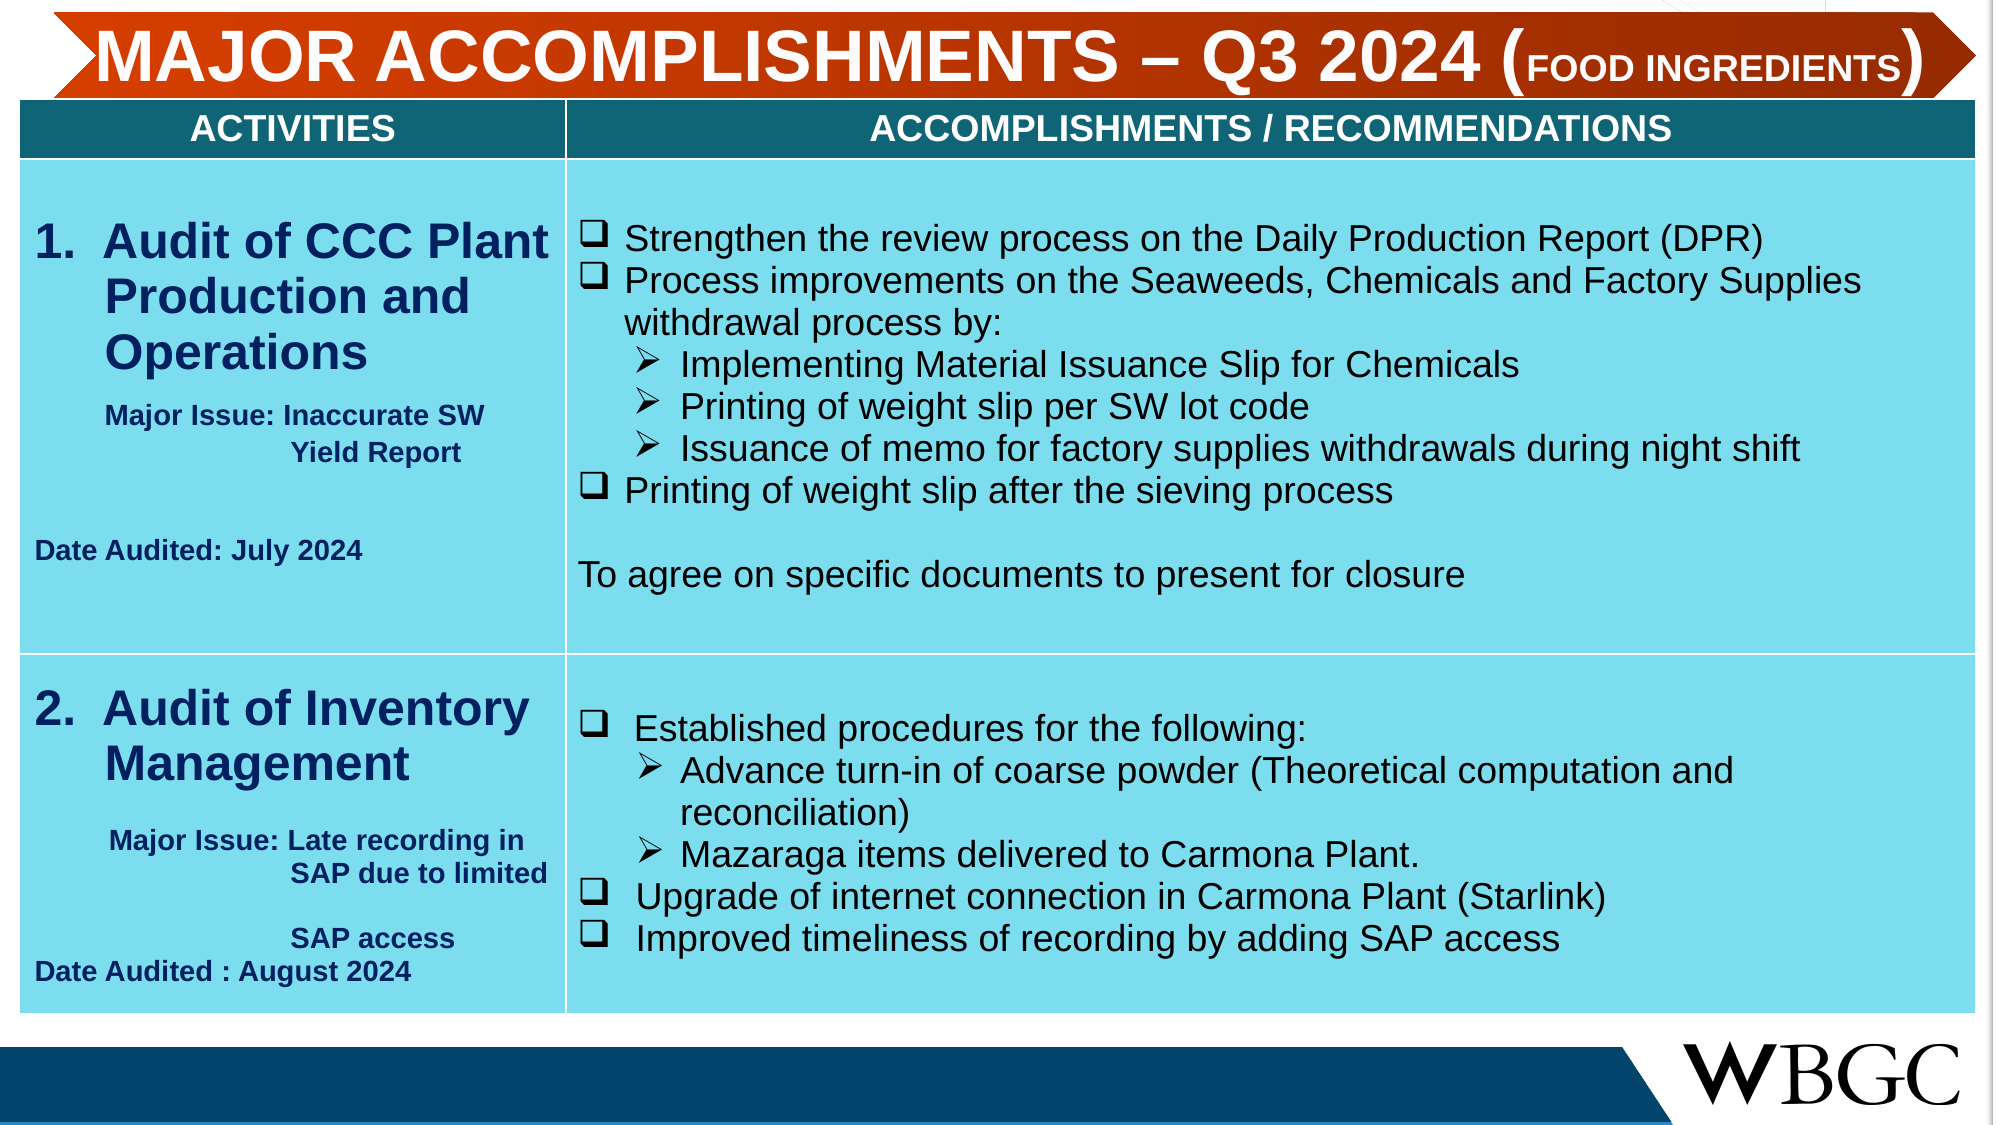

MAJOR ACCOMPLISHMENTS – Q3 2024 (FOOD INGREDIENTS)
| ACTIVITIES | ACCOMPLISHMENTS / RECOMMENDATIONS |
| --- | --- |
| 1. Audit of CCC Plant Production and Operations Major Issue: Inaccurate SW Yield Report Date Audited: July 2024 | Strengthen the review process on the Daily Production Report (DPR) Process improvements on the Seaweeds, Chemicals and Factory Supplies withdrawal process by: Implementing Material Issuance Slip for Chemicals Printing of weight slip per SW lot code Issuance of memo for factory supplies withdrawals during night shift Printing of weight slip after the sieving process To agree on specific documents to present for closure |
| 2. Audit of Inventory Management Major Issue: Late recording in SAP due to limited SAP access Date Audited : August 2024 | Established procedures for the following: Advance turn-in of coarse powder (Theoretical computation and reconciliation) Mazaraga items delivered to Carmona Plant. Upgrade of internet connection in Carmona Plant (Starlink) Improved timeliness of recording by adding SAP access |